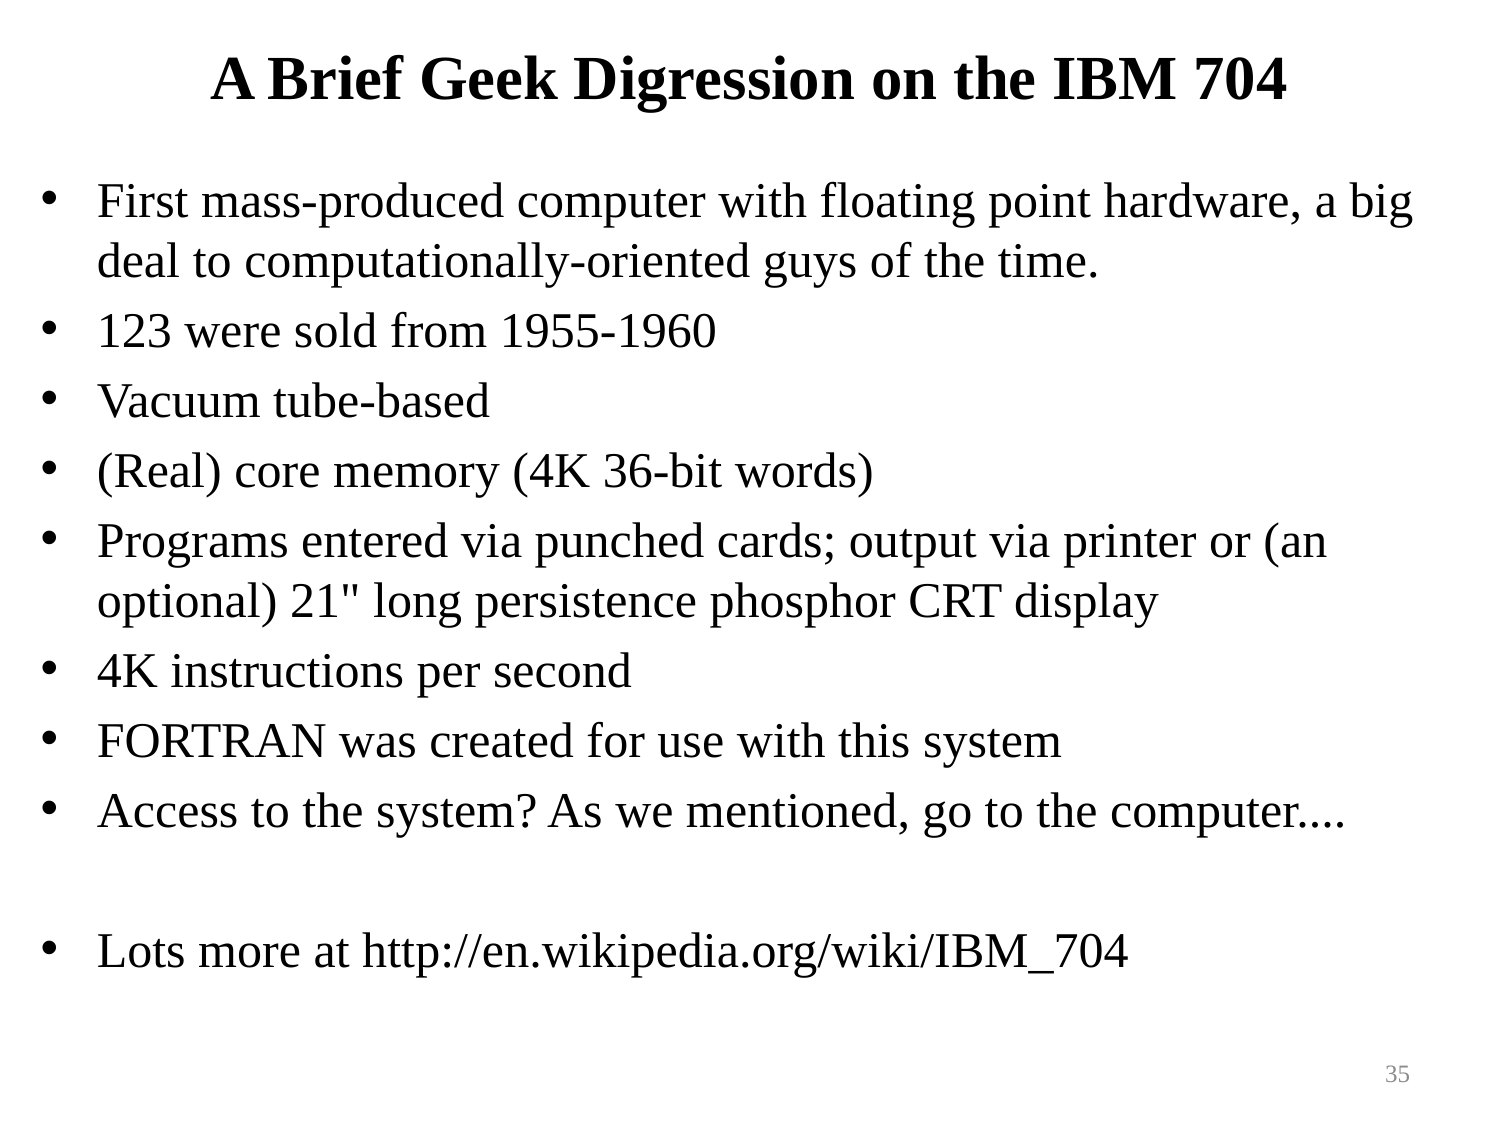

# A Brief Geek Digression on the IBM 704
First mass-produced computer with floating point hardware, a big deal to computationally-oriented guys of the time.
123 were sold from 1955-1960
Vacuum tube-based
(Real) core memory (4K 36-bit words)
Programs entered via punched cards; output via printer or (an optional) 21" long persistence phosphor CRT display
4K instructions per second
FORTRAN was created for use with this system
Access to the system? As we mentioned, go to the computer....

Lots more at http://en.wikipedia.org/wiki/IBM_704
35